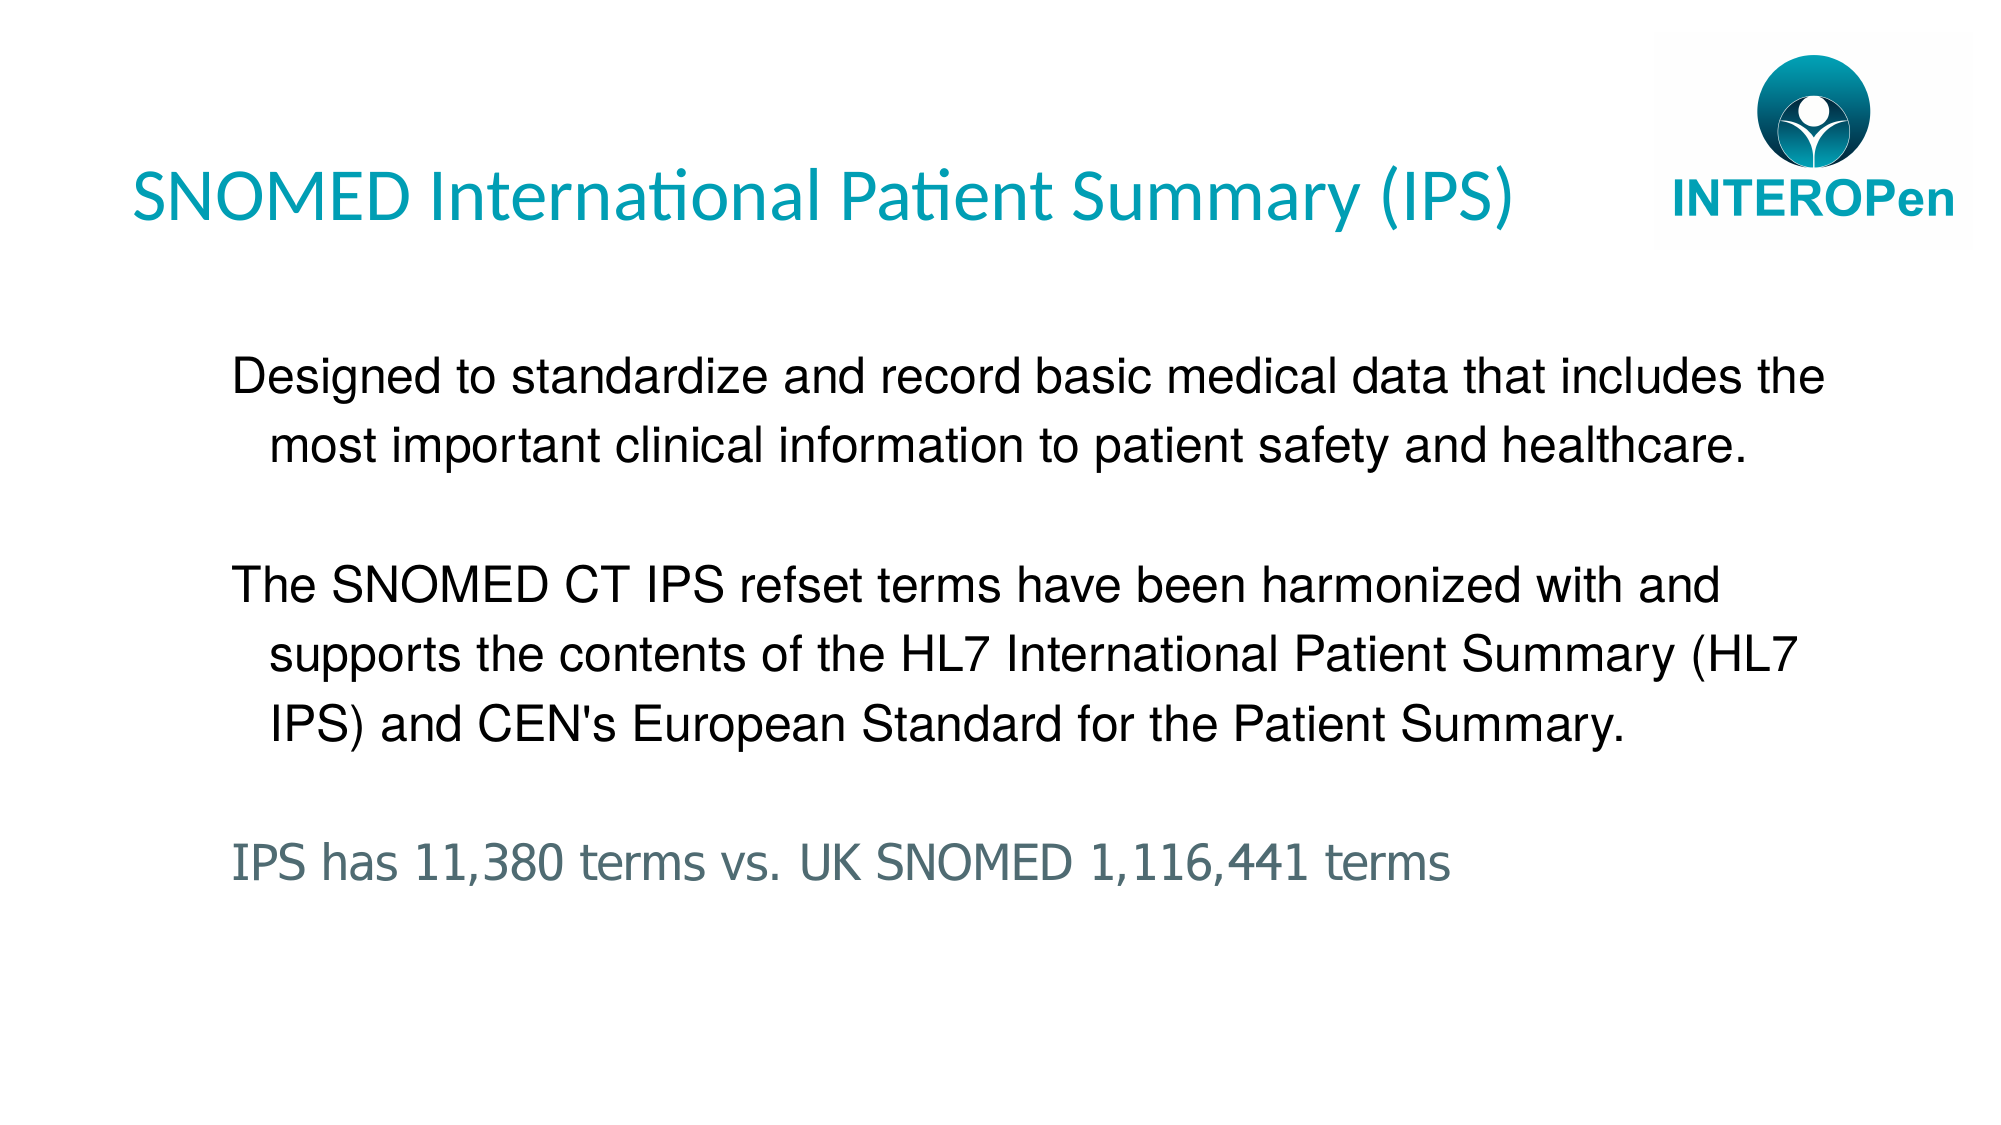

# SNOMED International Patient Summary (IPS)
Designed to standardize and record basic medical data that includes the most important clinical information to patient safety and healthcare.

The SNOMED CT IPS refset terms have been harmonized with and supports the contents of the HL7 International Patient Summary (HL7 IPS) and CEN's European Standard for the Patient Summary.

IPS has 11,380 terms vs. UK SNOMED 1,116,441 terms